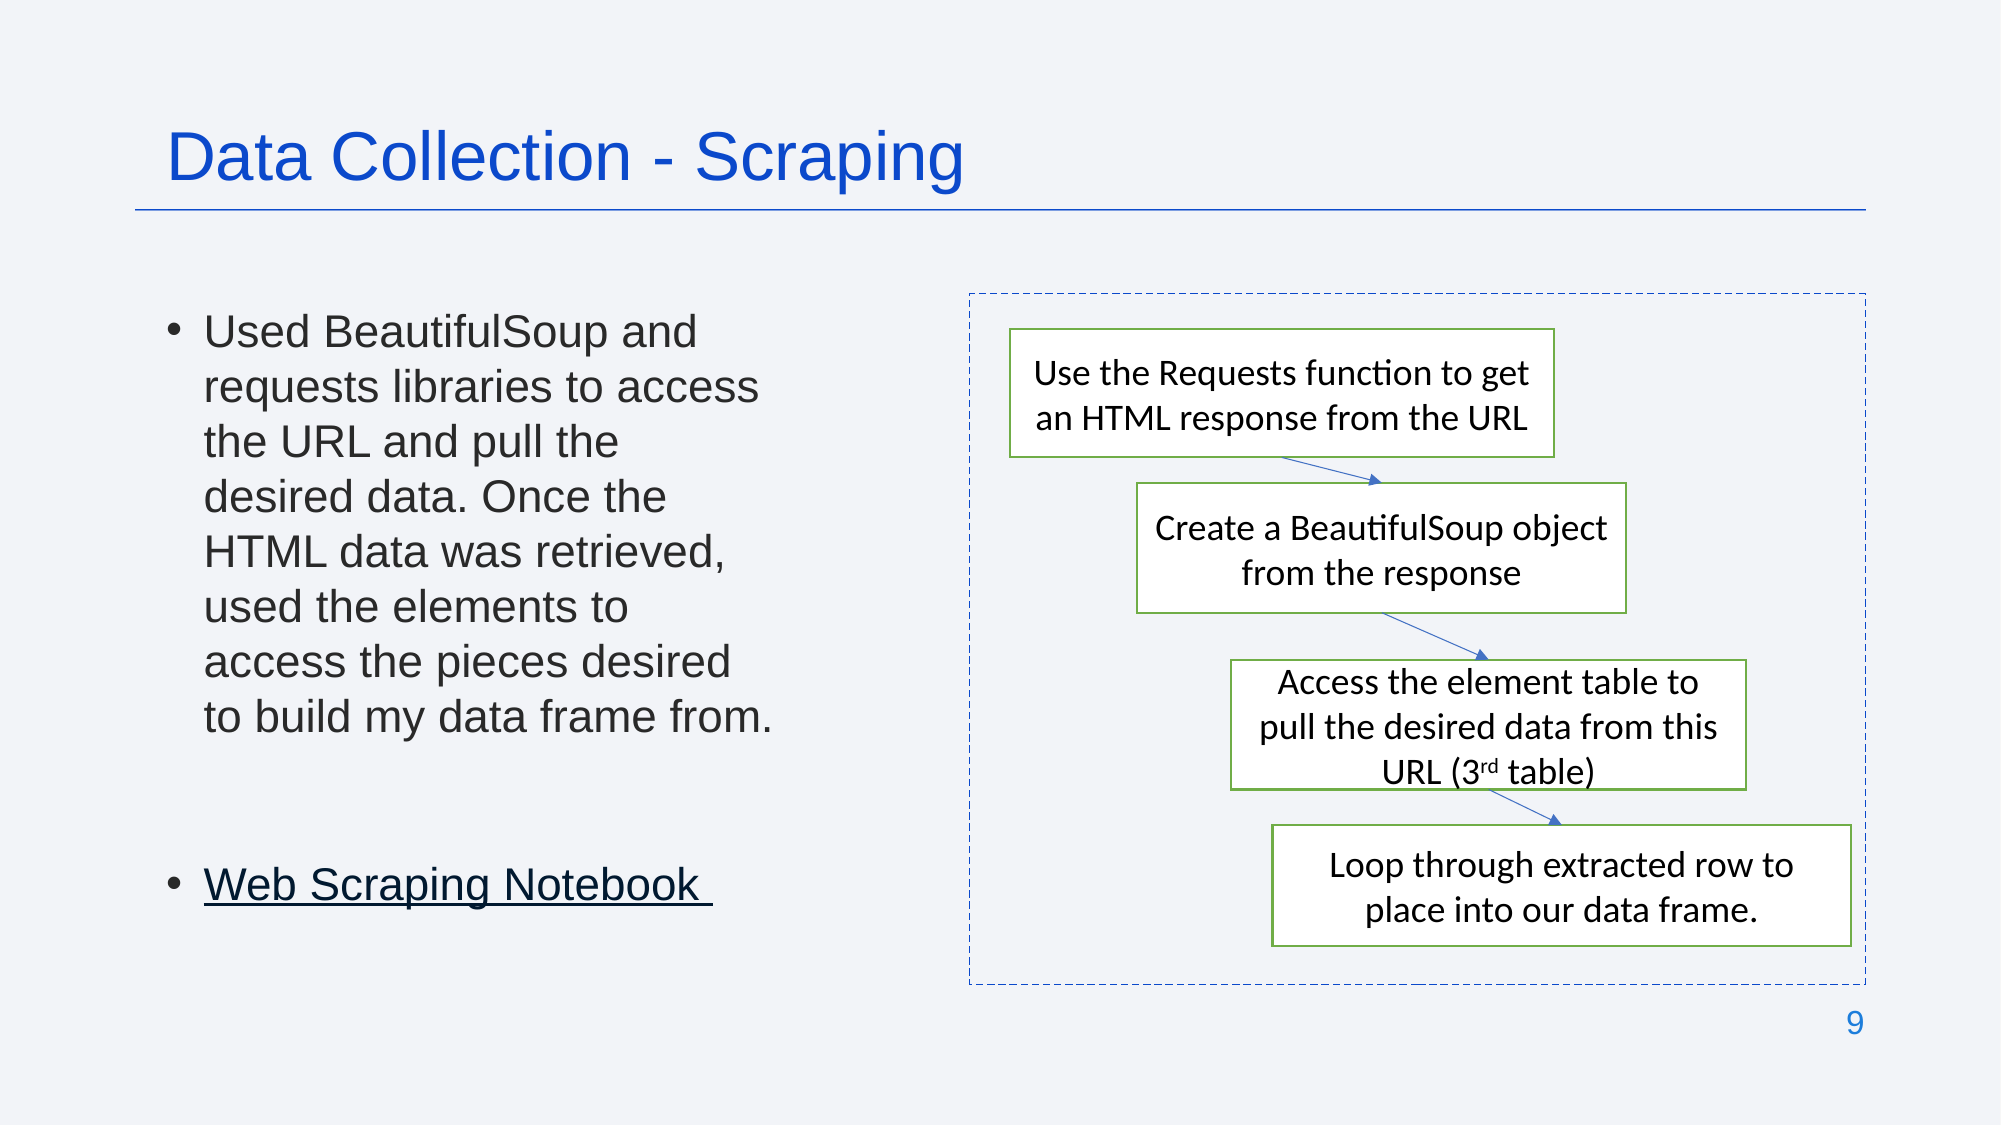

Data Collection - Scraping
Used BeautifulSoup and requests libraries to access the URL and pull the desired data. Once the HTML data was retrieved, used the elements to access the pieces desired to build my data frame from.

Web Scraping Notebook

Use the Requests function to get an HTML response from the URL
Create a BeautifulSoup object from the response
Access the element table to pull the desired data from this URL (3rd table)
Loop through extracted row to place into our data frame.
9